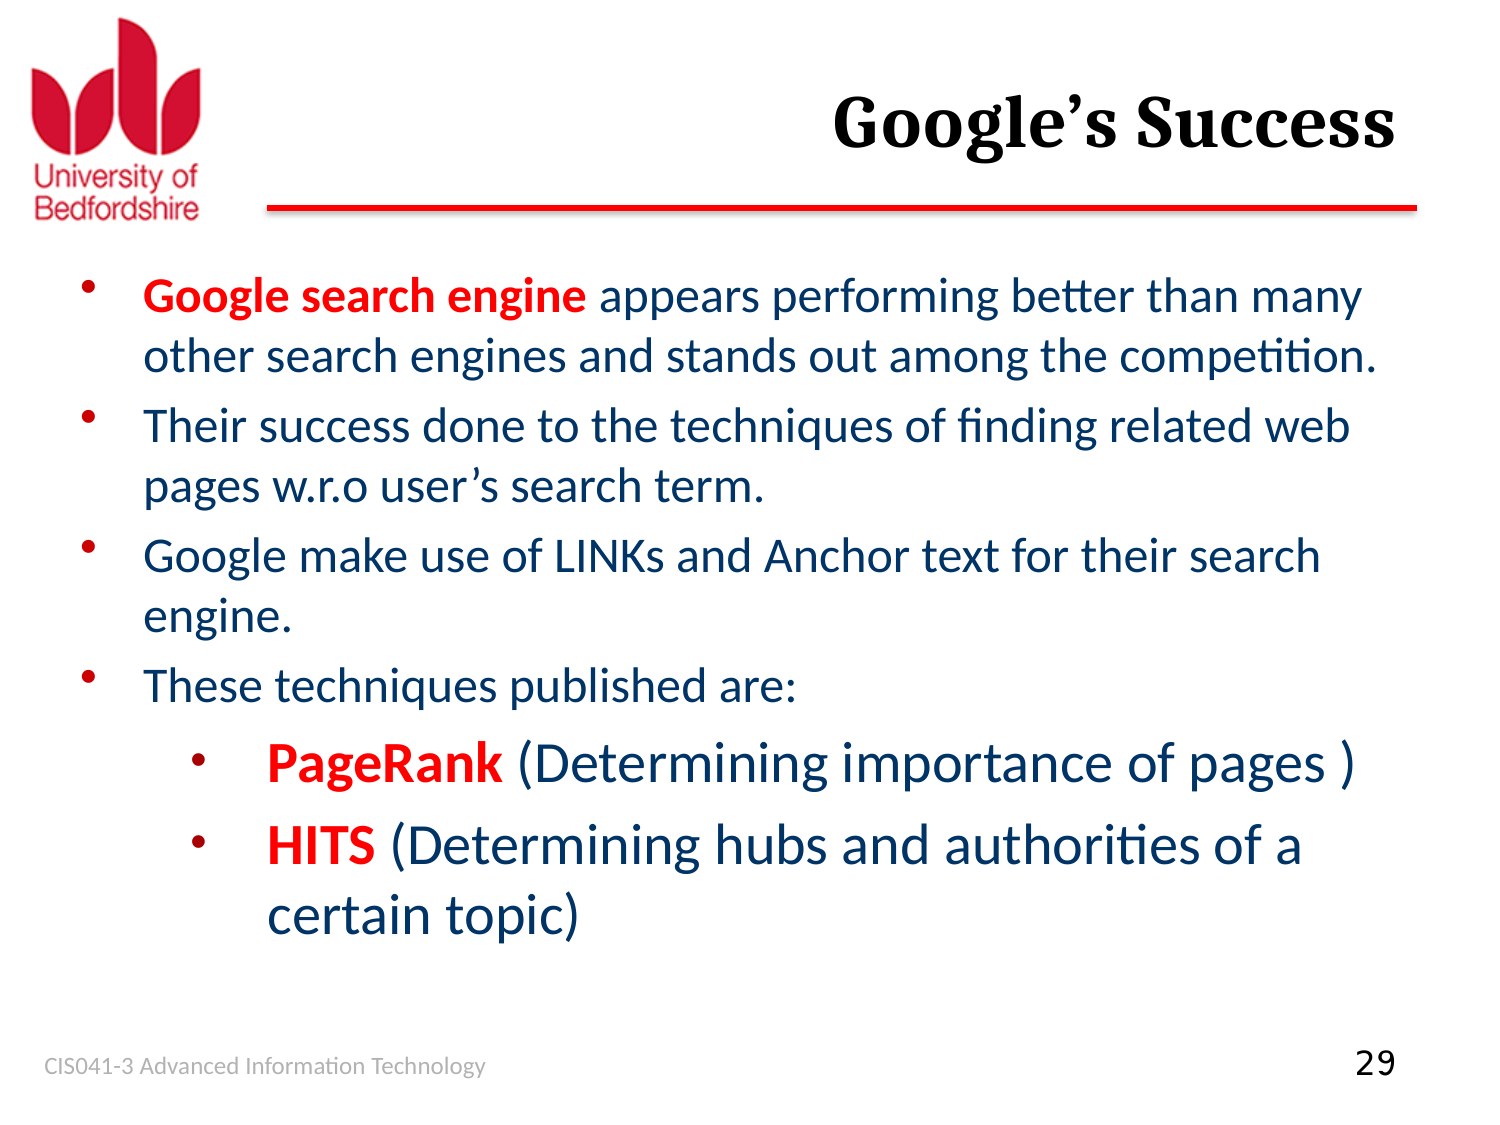

# Google’s Success
Google search engine appears performing better than many other search engines and stands out among the competition.
Their success done to the techniques of finding related web pages w.r.o user’s search term.
Google make use of LINKs and Anchor text for their search engine.
These techniques published are:
PageRank (Determining importance of pages )
HITS (Determining hubs and authorities of a certain topic)
CIS041-3 Advanced Information Technology